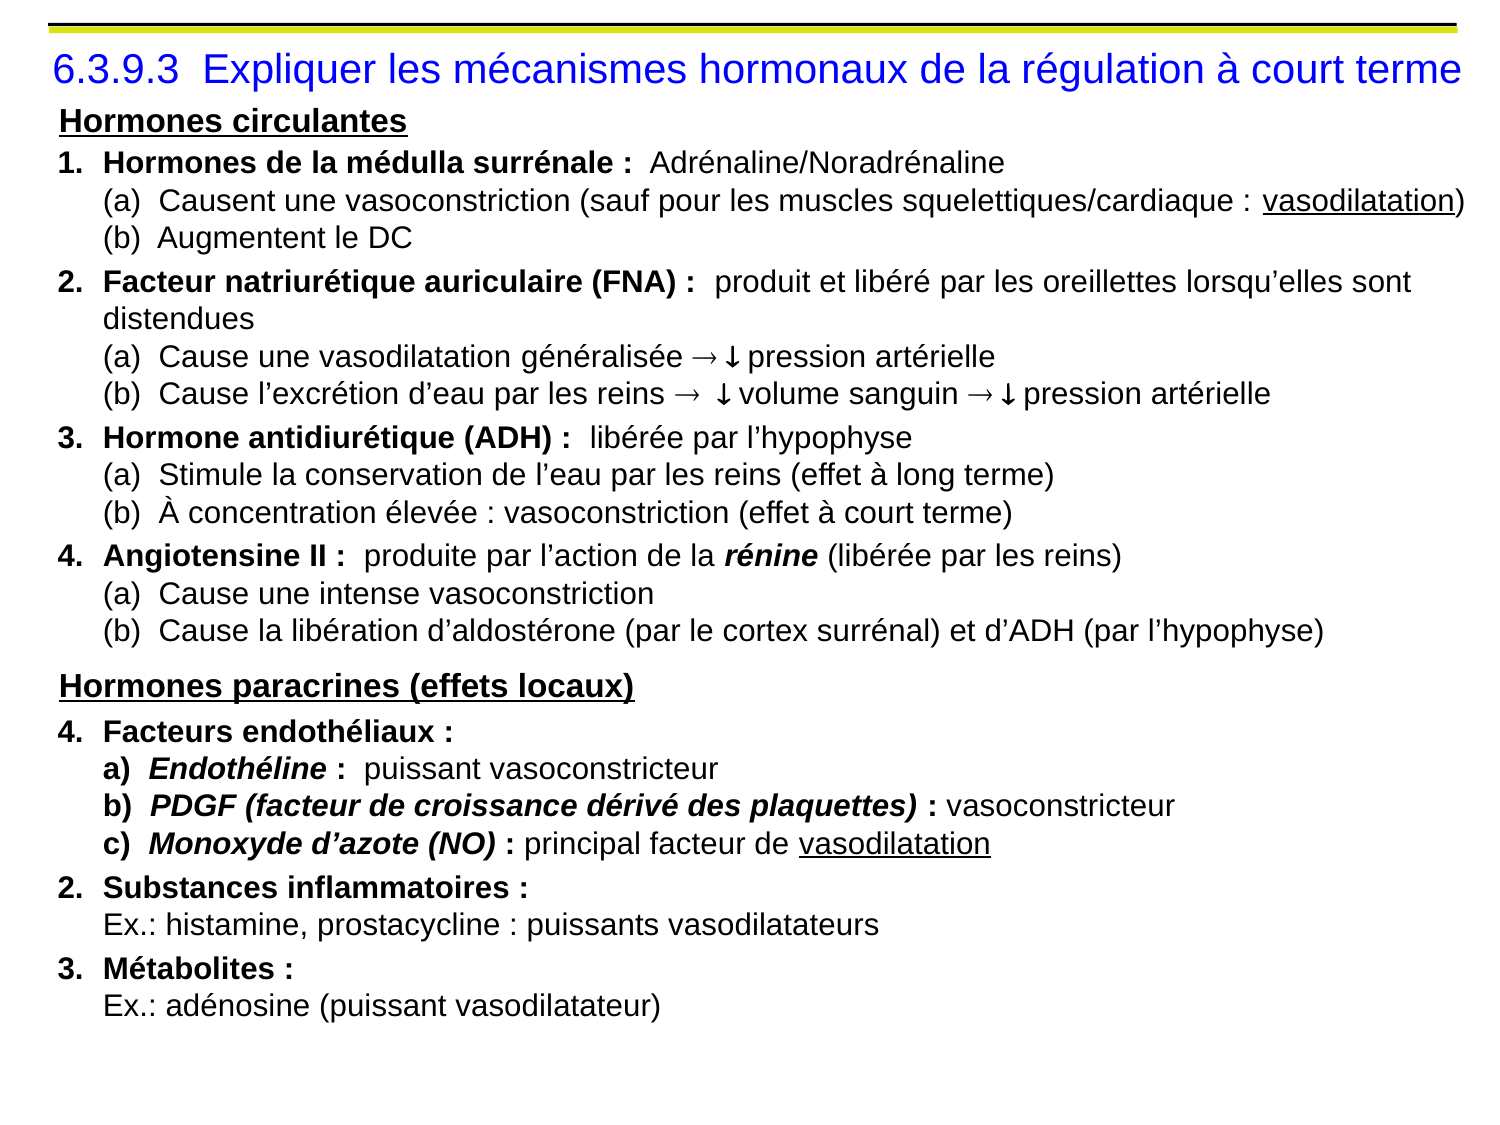

6.3.9.3	Expliquer les mécanismes hormonaux de la régulation à court terme
	Hormones circulantes
Hormones de la médulla surrénale :  Adrénaline/Noradrénaline
	(a)  Causent une vasoconstriction (sauf pour les muscles squelettiques/cardiaque : vasodilatation)
	(b)  Augmentent le DC
2.	Facteur natriurétique auriculaire (FNA) :  produit et libéré par les oreillettes lorsqu’elles sont distendues
	(a)  Cause une vasodilatation généralisée → ↓ pression artérielle
	(b)  Cause l’excrétion d’eau par les reins →  ↓ volume sanguin → ↓ pression artérielle
Hormone antidiurétique (ADH) :  libérée par l’hypophyse
	(a)  Stimule la conservation de l’eau par les reins (effet à long terme)
	(b)  À concentration élevée : vasoconstriction (effet à court terme)
4.	Angiotensine II :  produite par l’action de la rénine (libérée par les reins)
	(a)  Cause une intense vasoconstriction
 	(b)  Cause la libération d’aldostérone (par le cortex surrénal) et d’ADH (par l’hypophyse)
	Hormones paracrines (effets locaux)
Facteurs endothéliaux :
	a)  Endothéline :  puissant vasoconstricteur
	b)  PDGF (facteur de croissance dérivé des plaquettes) : vasoconstricteur
	c)  Monoxyde d’azote (NO) : principal facteur de vasodilatation
2.	Substances inflammatoires :
	Ex.: histamine, prostacycline : puissants vasodilatateurs
3. 	Métabolites :
	Ex.: adénosine (puissant vasodilatateur)